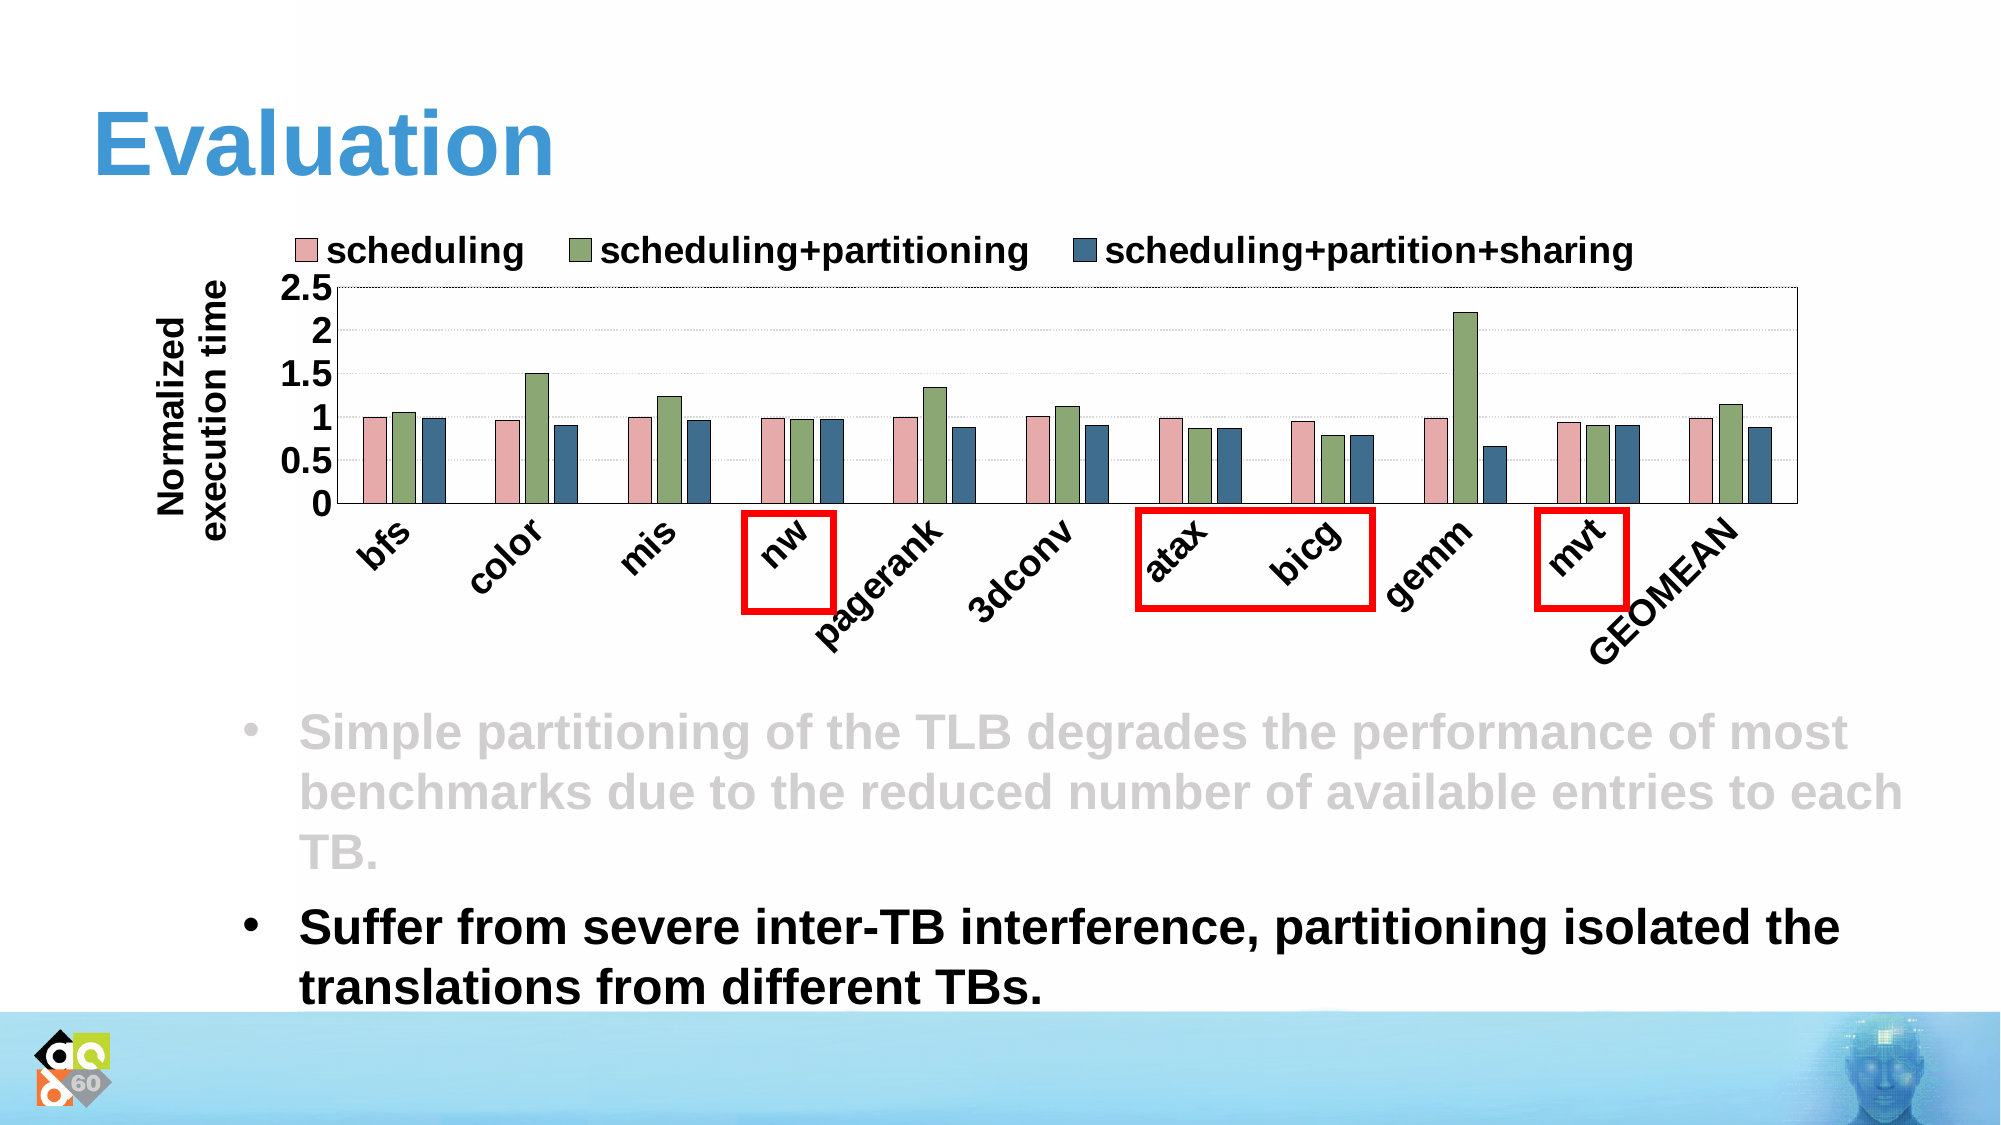

# Evaluation

### Chart

| Category | scheduling | scheduling+partitioning | scheduling+partition+sharing |
|---|---|---|---|
| bfs | 0.993512772487825 | 1.0455005344777275 | 0.9783305691880033 |
| color | 0.963844734687582 | 1.5042575270367915 | 0.8965158476049339 |
| mis | 0.9956387156000829 | 1.2351619592992744 | 0.963546702787816 |
| nw | 0.9848376522246439 | 0.9679183086705899 | 0.9652220904269441 |
| pagerank | 0.9952386634392921 | 1.3428366553654691 | 0.8765928838210749 |
| 3dconv | 1.0028341270675425 | 1.11612968490649 | 0.90274219157677 |
| atax | 0.9851328782150395 | 0.8688497439993095 | 0.8688497439993095 |
| bicg | 0.9415897743410094 | 0.7833364836381346 | 0.783336483638135 |
| gemm | 0.9830001519327353 | 2.2025042682621057 | 0.6638113730626081 |
| mvt | 0.9321582099282837 | 0.9049462892581844 | 0.9049462892581844 |
| GEOMEAN | 0.9775079674336266 | 1.143504690991199 | 0.8752791479466623 |

Simple partitioning of the TLB degrades the performance of most benchmarks due to the reduced number of available entries to each TB.

Suffer from severe inter-TB interference, partitioning isolated the translations from different TBs.